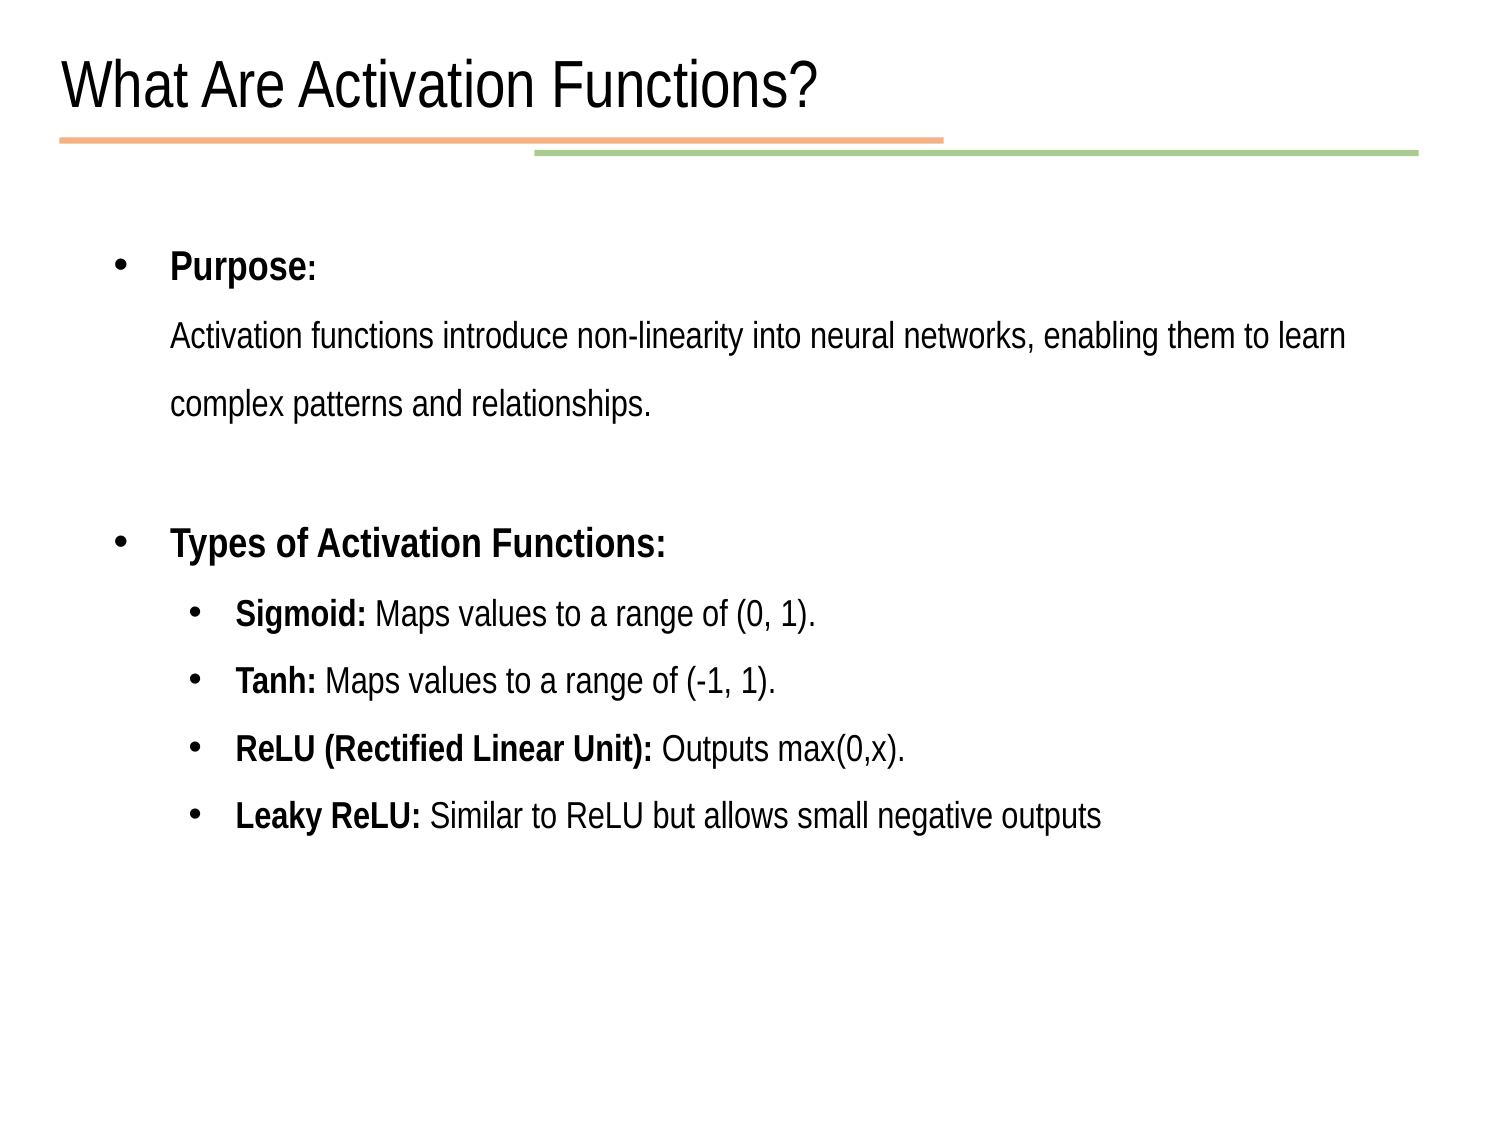

What Are Activation Functions?
Purpose:
Activation functions introduce non-linearity into neural networks, enabling them to learn complex patterns and relationships.

Types of Activation Functions:
Sigmoid: Maps values to a range of (0, 1).
Tanh: Maps values to a range of (-1, 1).
ReLU (Rectified Linear Unit): Outputs max⁡(0,x).
Leaky ReLU: Similar to ReLU but allows small negative outputs